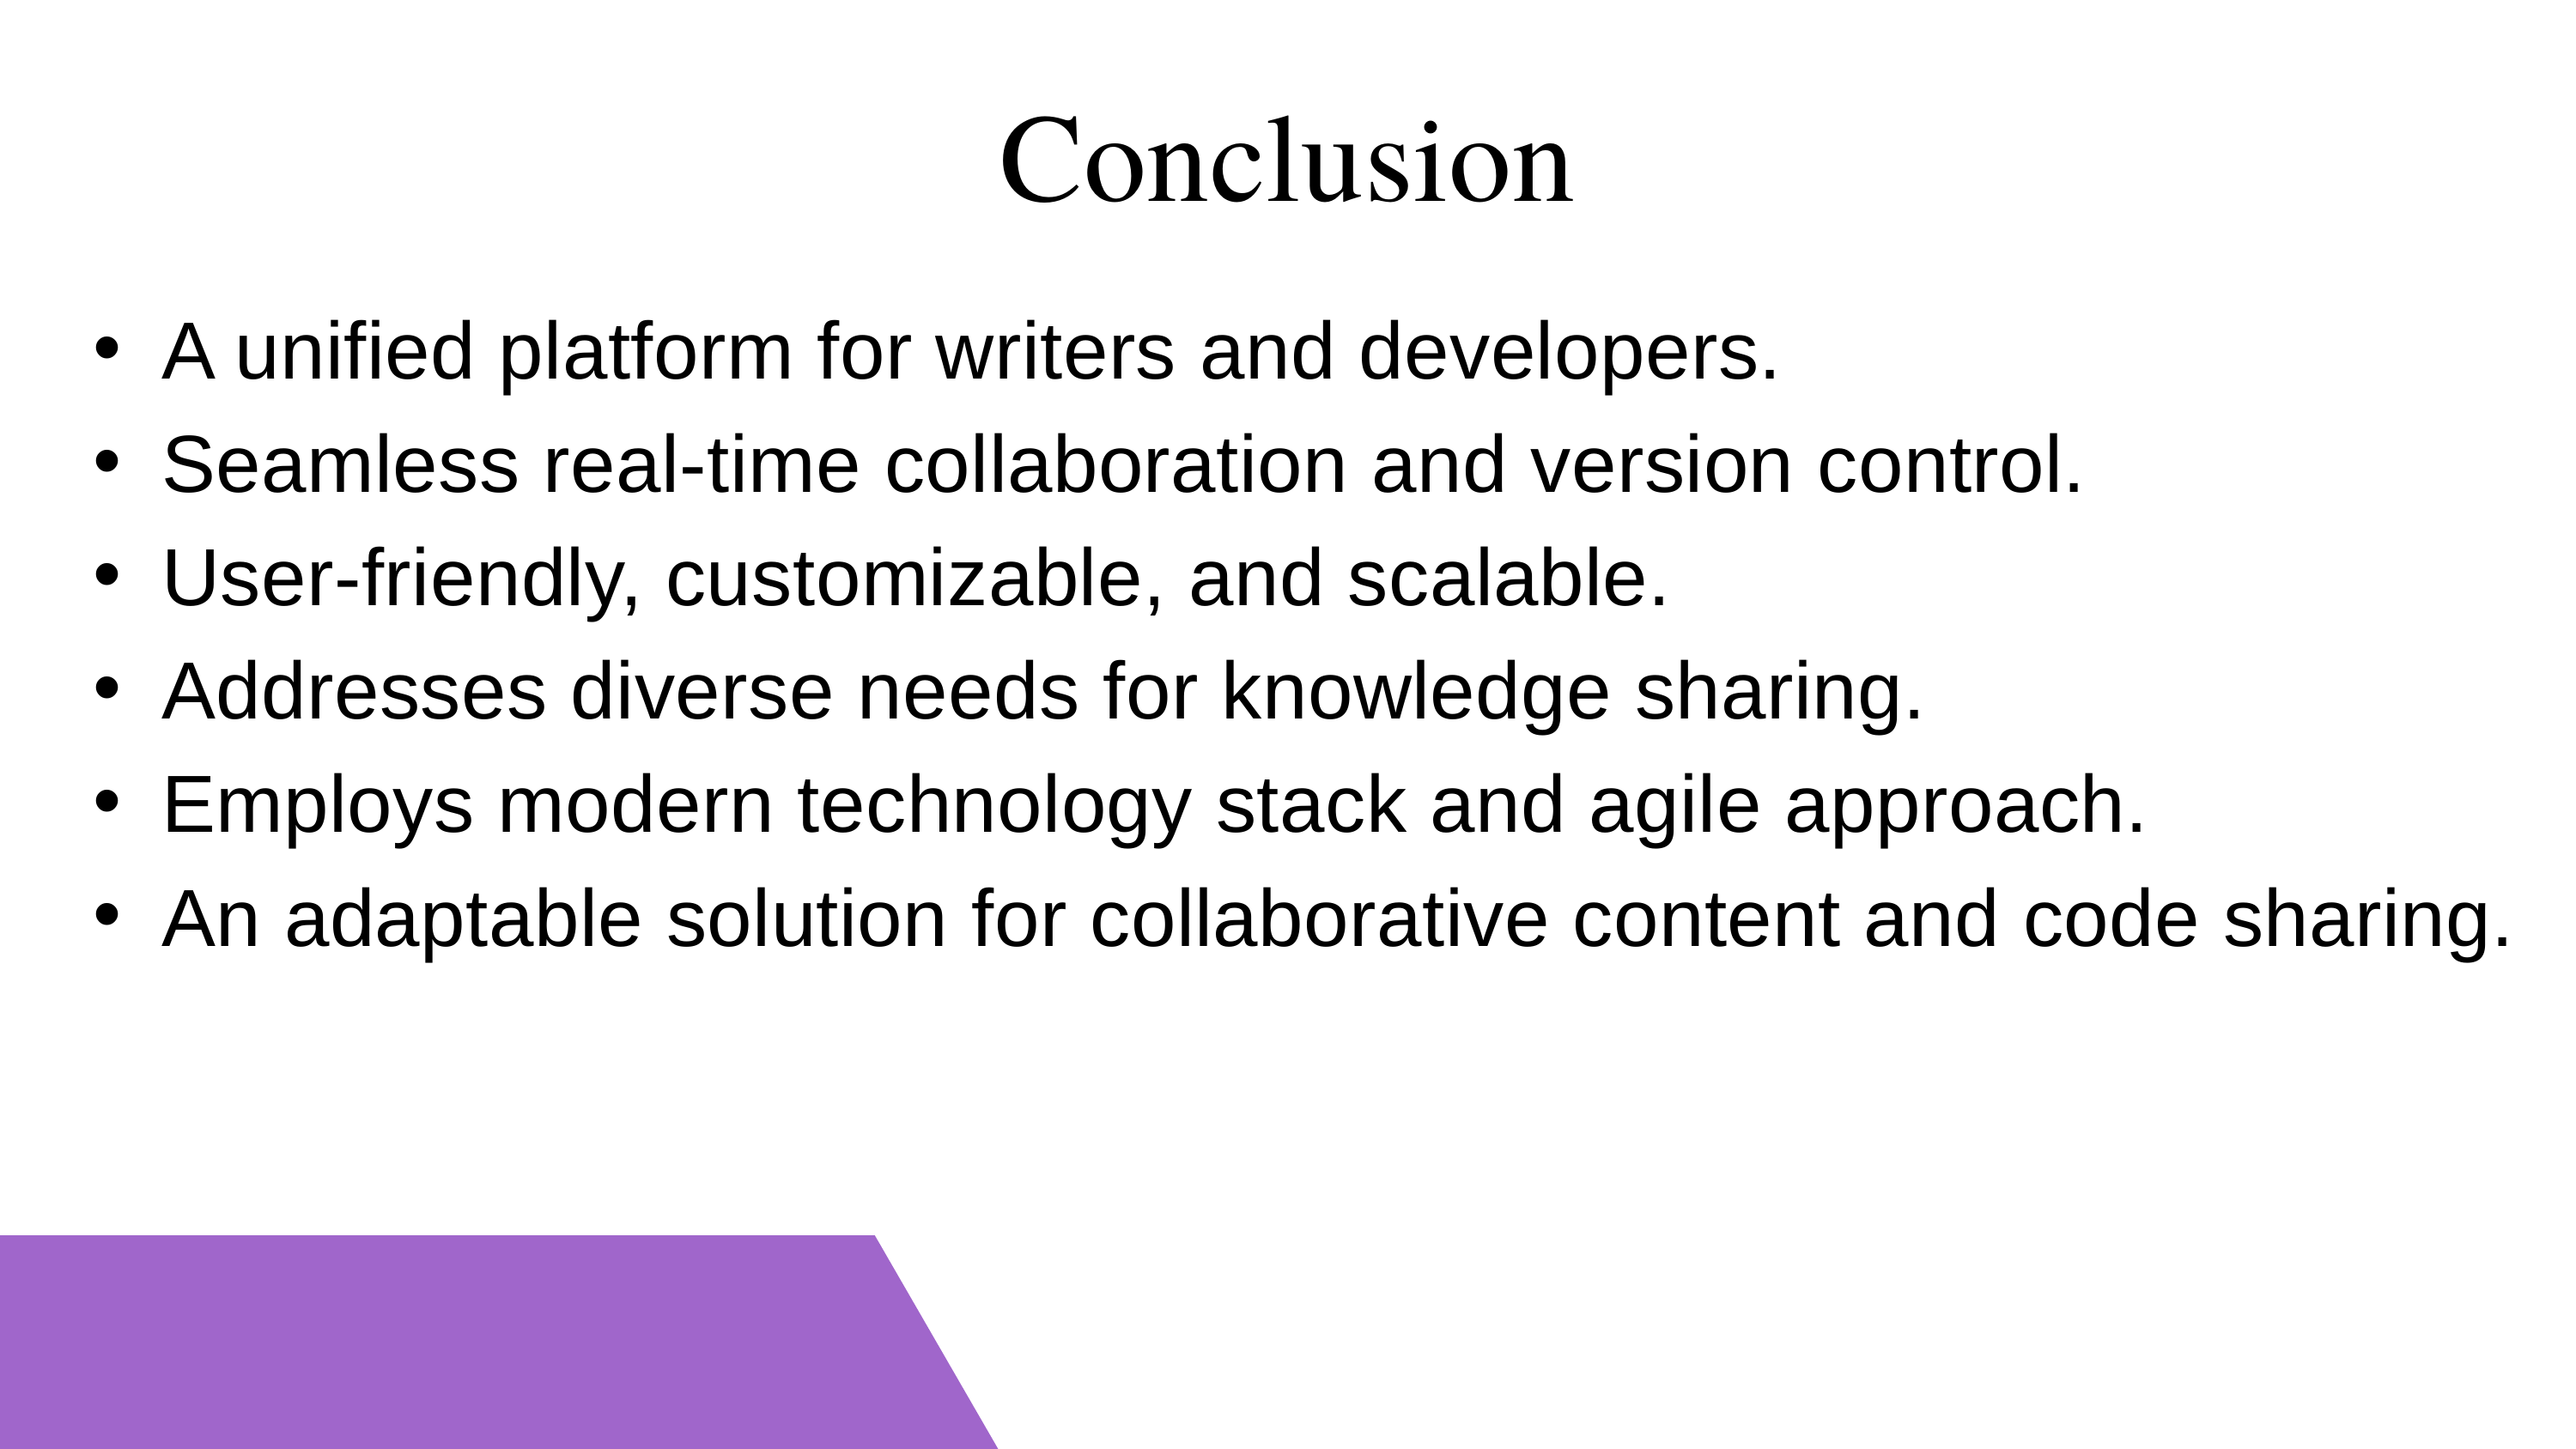

Conclusion
A unified platform for writers and developers.
Seamless real-time collaboration and version control.
User-friendly, customizable, and scalable.
Addresses diverse needs for knowledge sharing.
Employs modern technology stack and agile approach.
An adaptable solution for collaborative content and code sharing.